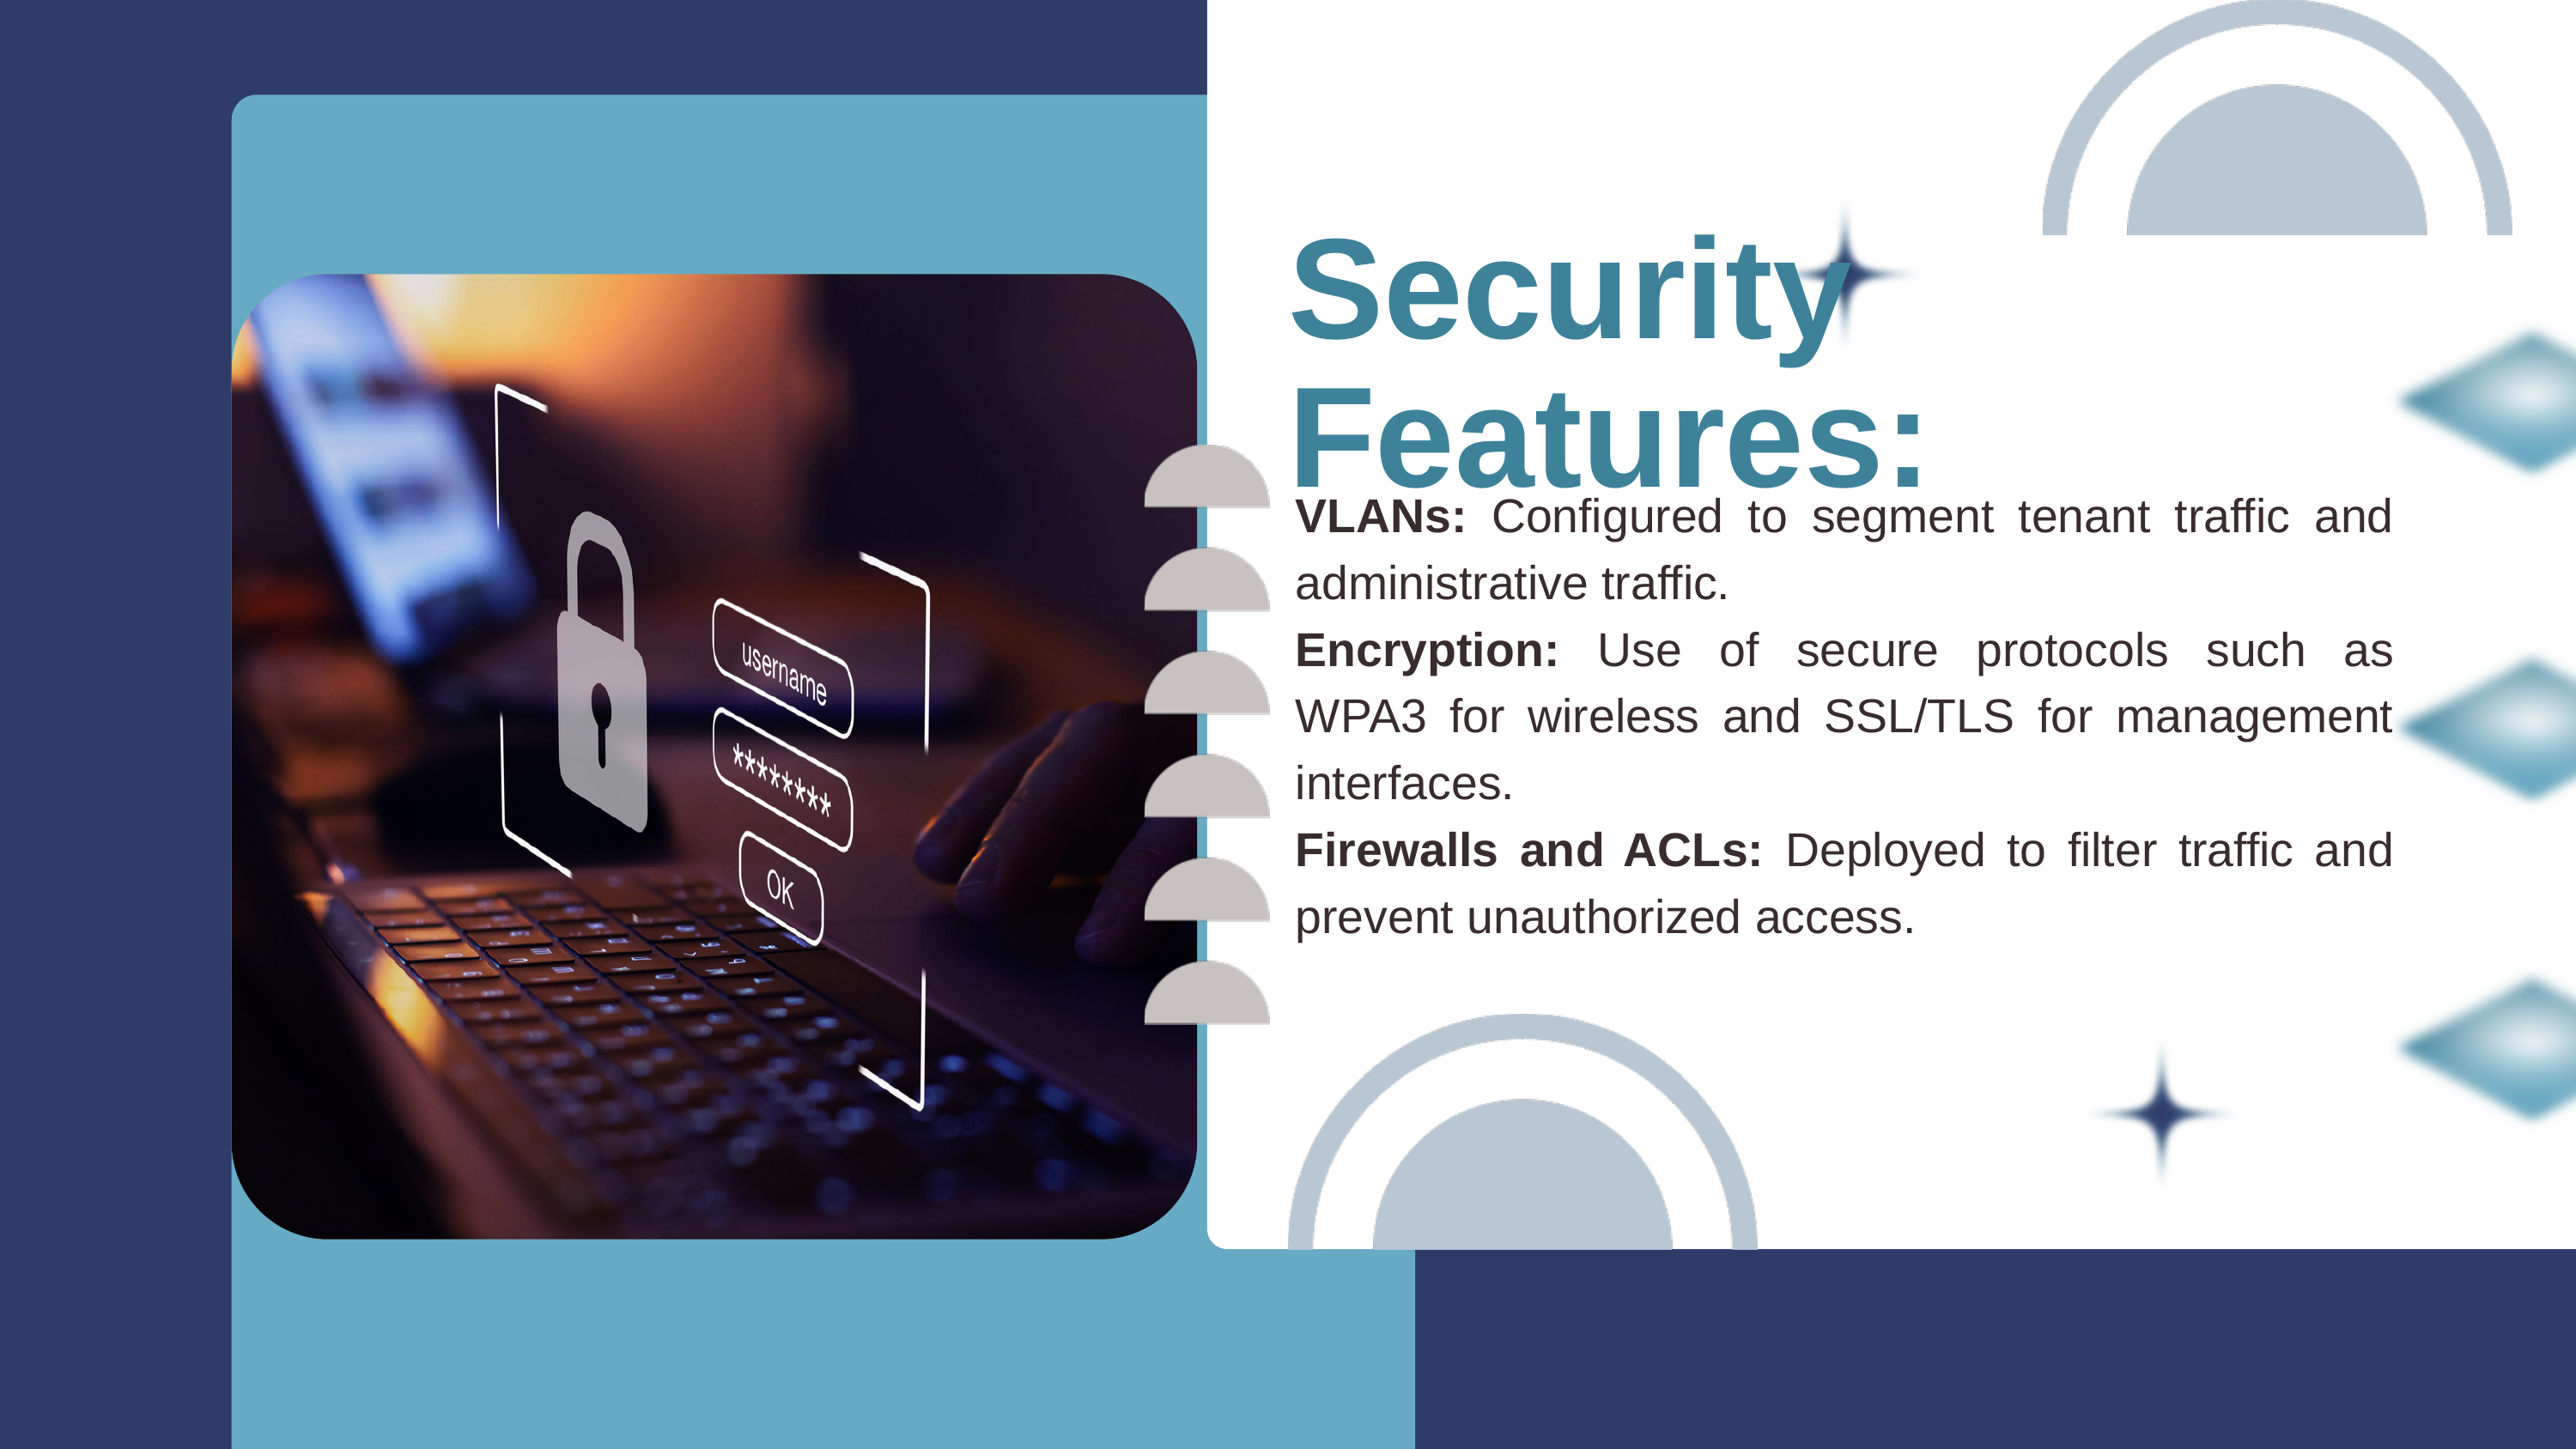

Security Features:

VLANs: Configured to segment tenant traffic and administrative traffic.
Encryption: Use of secure protocols such as WPA3 for wireless and SSL/TLS for management interfaces.
Firewalls and ACLs: Deployed to filter traffic and prevent unauthorized access.